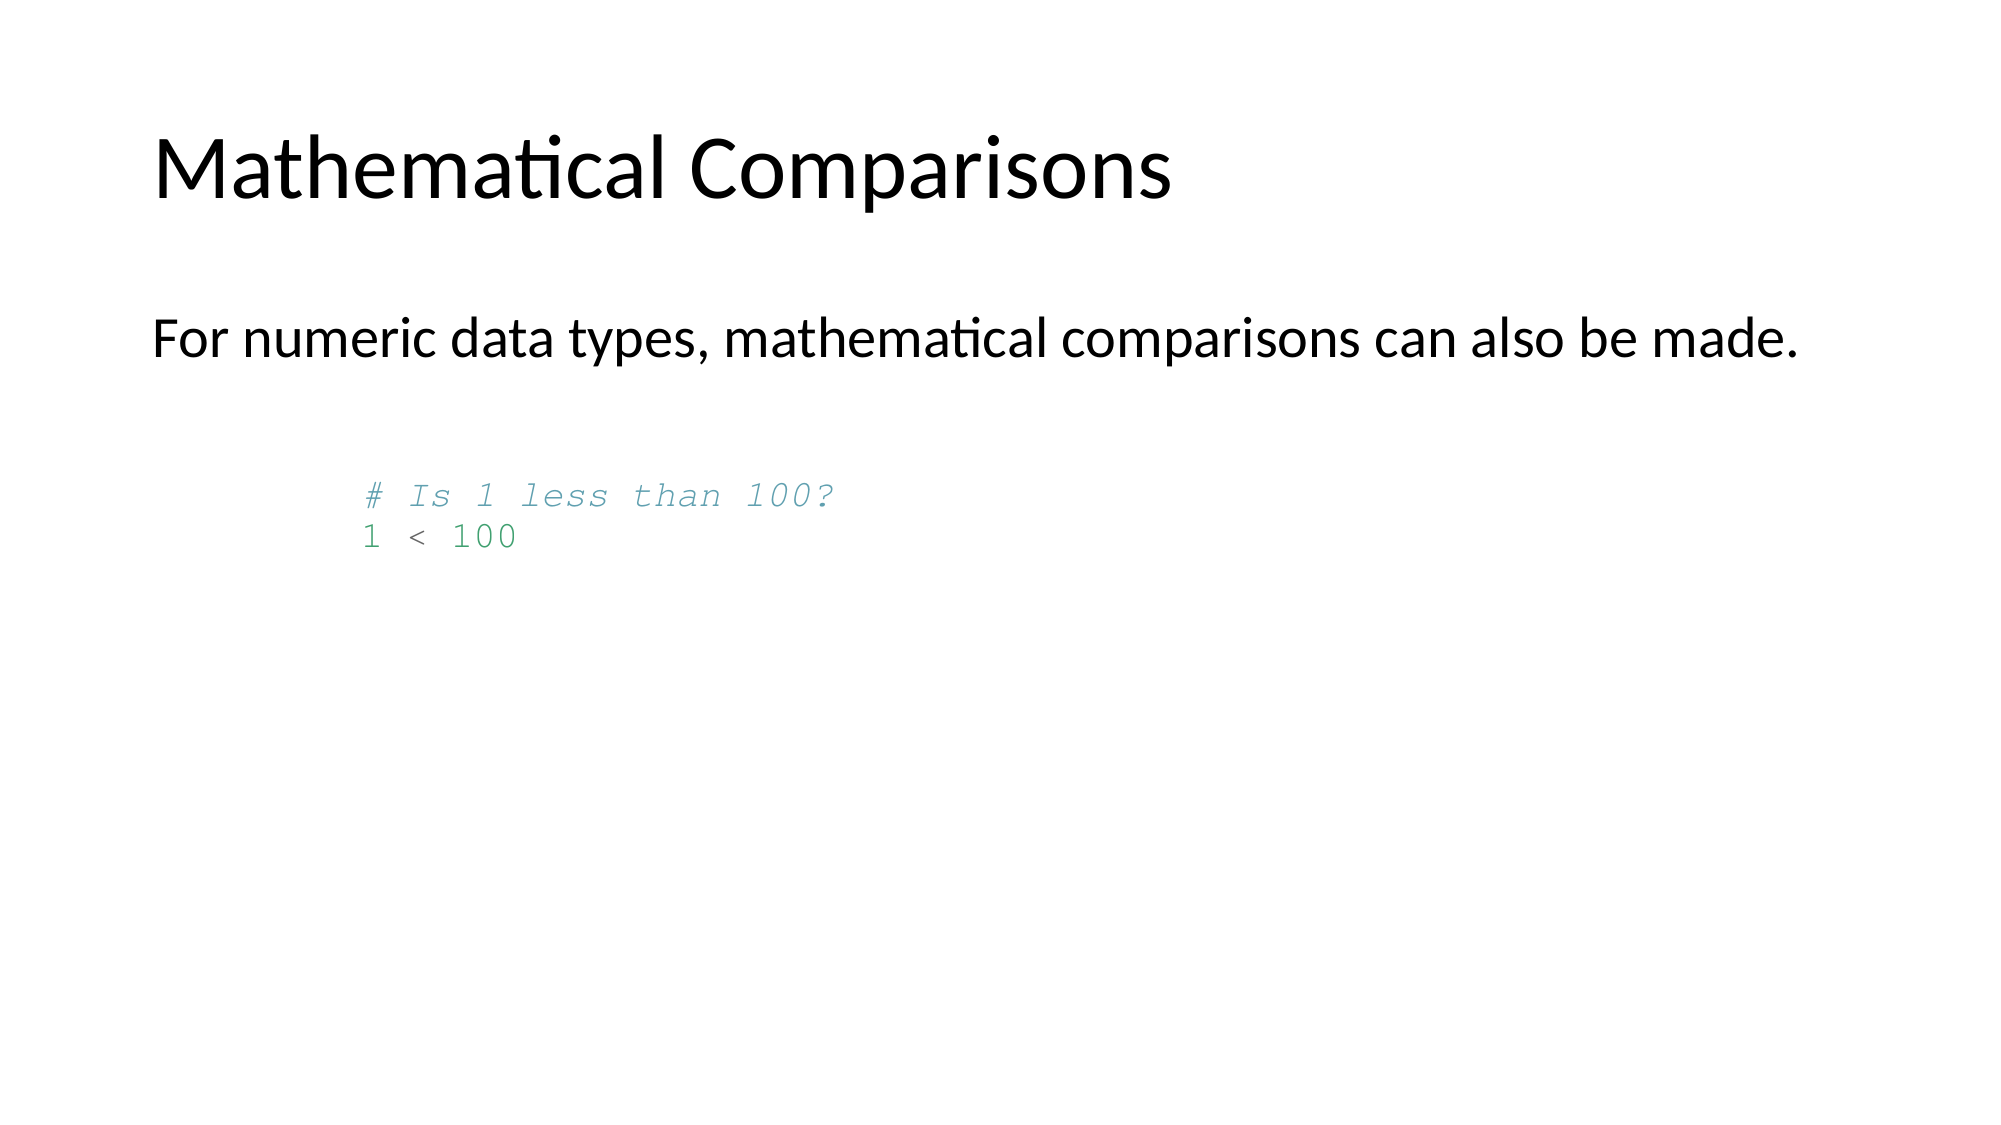

# Mathematical Comparisons
For numeric data types, mathematical comparisons can also be made.

# Is 1 less than 100? 1 < 100